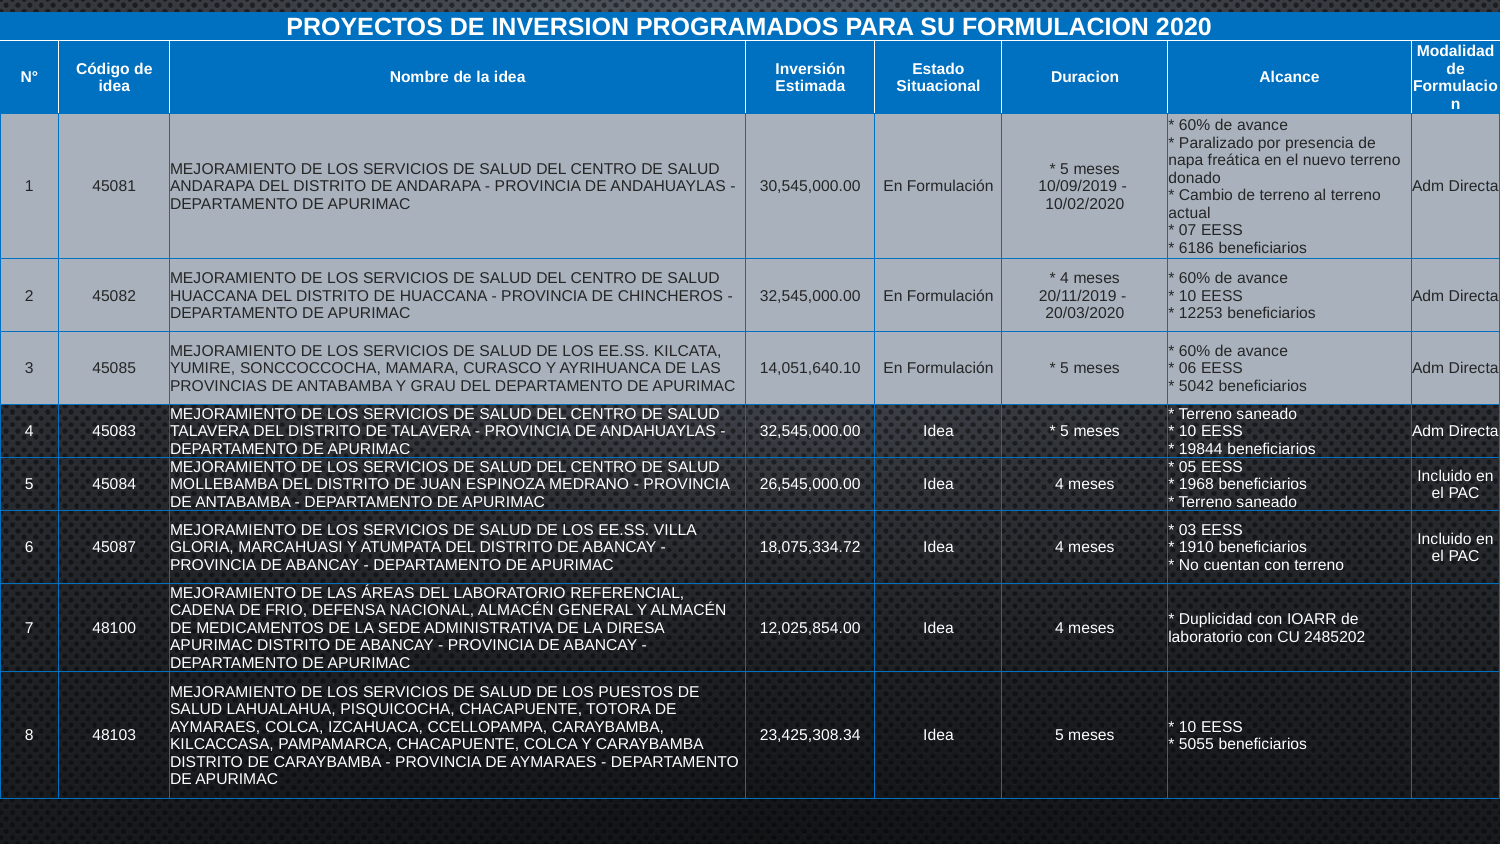

| PROYECTOS DE INVERSION PROGRAMADOS PARA SU FORMULACION 2020 |  |  |  |  |  |  |  |
| --- | --- | --- | --- | --- | --- | --- | --- |
| N° | Código de idea | Nombre de la idea | Inversión Estimada | Estado Situacional | Duracion | Alcance | Modalidad de Formulacion |
| 1 | 45081 | MEJORAMIENTO DE LOS SERVICIOS DE SALUD DEL CENTRO DE SALUD ANDARAPA DEL DISTRITO DE ANDARAPA - PROVINCIA DE ANDAHUAYLAS - DEPARTAMENTO DE APURIMAC | 30,545,000.00 | En Formulación | \* 5 meses 10/09/2019 - 10/02/2020 | \* 60% de avance \* Paralizado por presencia de napa freática en el nuevo terreno donado \* Cambio de terreno al terreno actual \* 07 EESS \* 6186 beneficiarios | Adm Directa |
| 2 | 45082 | MEJORAMIENTO DE LOS SERVICIOS DE SALUD DEL CENTRO DE SALUD HUACCANA DEL DISTRITO DE HUACCANA - PROVINCIA DE CHINCHEROS - DEPARTAMENTO DE APURIMAC | 32,545,000.00 | En Formulación | \* 4 meses 20/11/2019 - 20/03/2020 | \* 60% de avance \* 10 EESS \* 12253 beneficiarios | Adm Directa |
| 3 | 45085 | MEJORAMIENTO DE LOS SERVICIOS DE SALUD DE LOS EE.SS. KILCATA, YUMIRE, SONCCOCCOCHA, MAMARA, CURASCO Y AYRIHUANCA DE LAS PROVINCIAS DE ANTABAMBA Y GRAU DEL DEPARTAMENTO DE APURIMAC | 14,051,640.10 | En Formulación | \* 5 meses | \* 60% de avance \* 06 EESS \* 5042 beneficiarios | Adm Directa |
| 4 | 45083 | MEJORAMIENTO DE LOS SERVICIOS DE SALUD DEL CENTRO DE SALUD TALAVERA DEL DISTRITO DE TALAVERA - PROVINCIA DE ANDAHUAYLAS - DEPARTAMENTO DE APURIMAC | 32,545,000.00 | Idea | \* 5 meses | \* Terreno saneado \* 10 EESS \* 19844 beneficiarios | Adm Directa |
| 5 | 45084 | MEJORAMIENTO DE LOS SERVICIOS DE SALUD DEL CENTRO DE SALUD MOLLEBAMBA DEL DISTRITO DE JUAN ESPINOZA MEDRANO - PROVINCIA DE ANTABAMBA - DEPARTAMENTO DE APURIMAC | 26,545,000.00 | Idea | 4 meses | \* 05 EESS \* 1968 beneficiarios \* Terreno saneado | Incluido en el PAC |
| 6 | 45087 | MEJORAMIENTO DE LOS SERVICIOS DE SALUD DE LOS EE.SS. VILLA GLORIA, MARCAHUASI Y ATUMPATA DEL DISTRITO DE ABANCAY - PROVINCIA DE ABANCAY - DEPARTAMENTO DE APURIMAC | 18,075,334.72 | Idea | 4 meses | \* 03 EESS \* 1910 beneficiarios \* No cuentan con terreno | Incluido en el PAC |
| 7 | 48100 | MEJORAMIENTO DE LAS ÁREAS DEL LABORATORIO REFERENCIAL, CADENA DE FRIO, DEFENSA NACIONAL, ALMACÉN GENERAL Y ALMACÉN DE MEDICAMENTOS DE LA SEDE ADMINISTRATIVA DE LA DIRESA APURIMAC DISTRITO DE ABANCAY - PROVINCIA DE ABANCAY - DEPARTAMENTO DE APURIMAC | 12,025,854.00 | Idea | 4 meses | \* Duplicidad con IOARR de laboratorio con CU 2485202 |  |
| 8 | 48103 | MEJORAMIENTO DE LOS SERVICIOS DE SALUD DE LOS PUESTOS DE SALUD LAHUALAHUA, PISQUICOCHA, CHACAPUENTE, TOTORA DE AYMARAES, COLCA, IZCAHUACA, CCELLOPAMPA, CARAYBAMBA, KILCACCASA, PAMPAMARCA, CHACAPUENTE, COLCA Y CARAYBAMBA DISTRITO DE CARAYBAMBA - PROVINCIA DE AYMARAES - DEPARTAMENTO DE APURIMAC | 23,425,308.34 | Idea | 5 meses | \* 10 EESS \* 5055 beneficiarios |  |